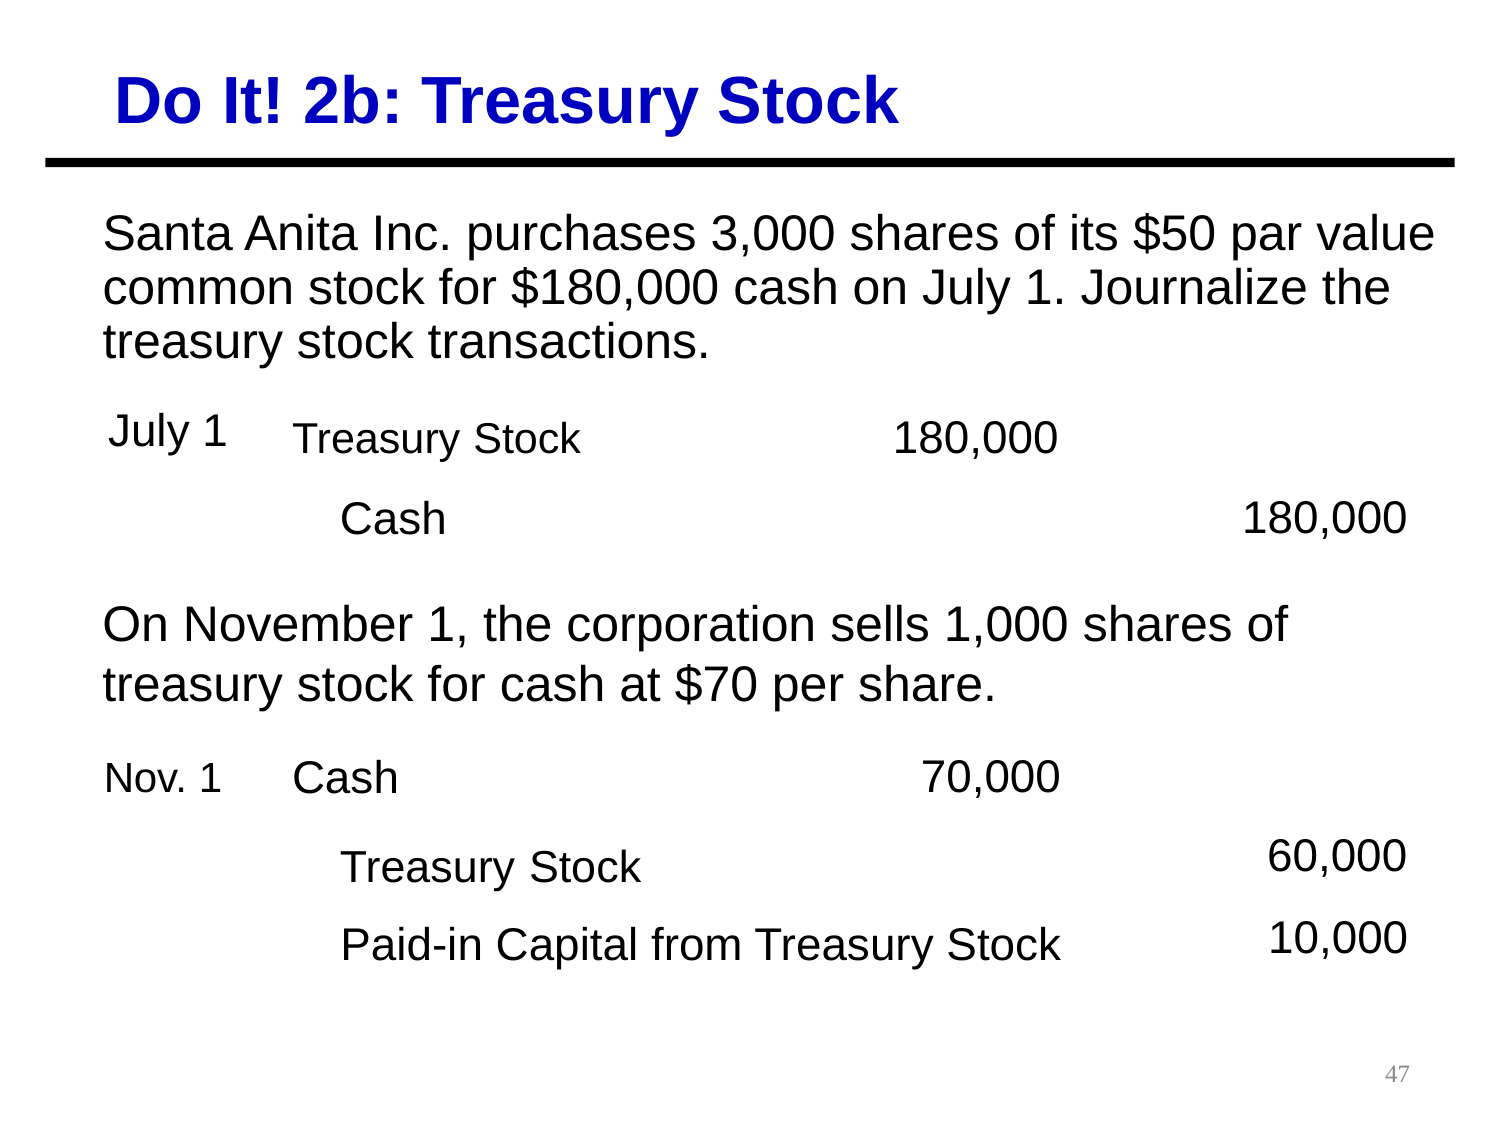

Do It! 2b: Treasury Stock

Santa Anita Inc. purchases 3,000 shares of its $50 par value common stock for $180,000 cash on July 1. Journalize the treasury stock transactions.
July 1
Treasury Stock
180,000
180,000
Cash
On November 1, the corporation sells 1,000 shares of treasury stock for cash at $70 per share.
70,000
Cash
Nov. 1
60,000
Treasury Stock
10,000
Paid-in Capital from Treasury Stock
47